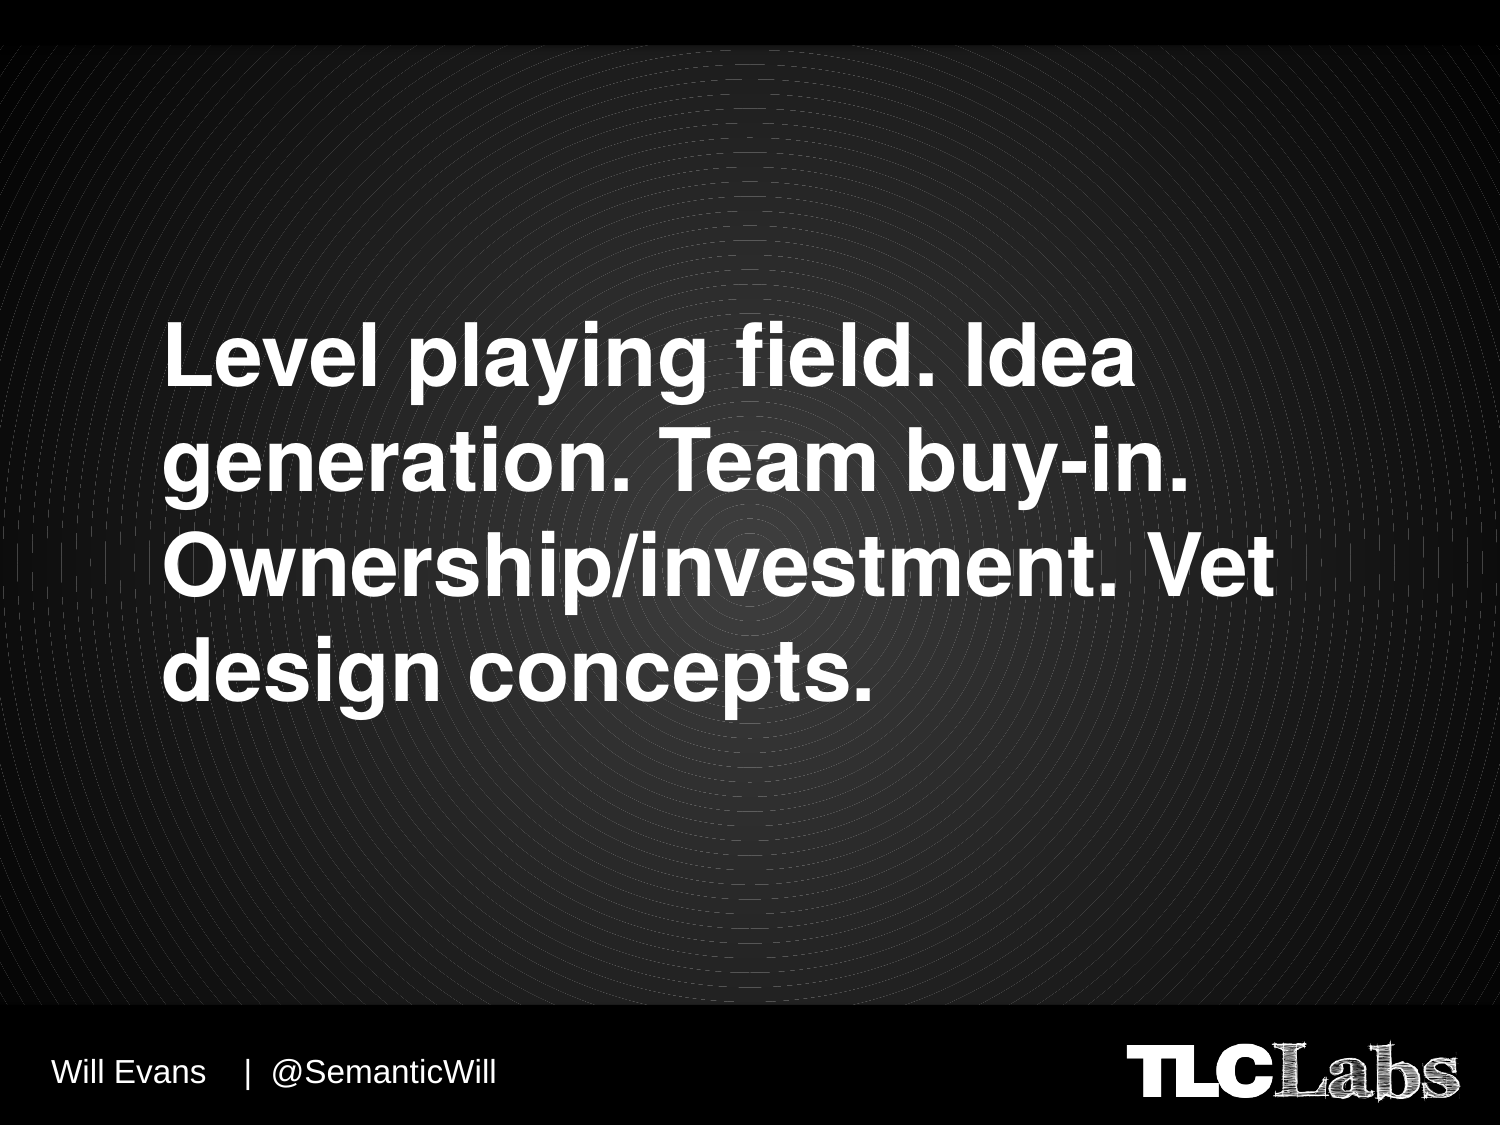

# Level playing field. Idea generation. Team buy-in. Ownership/investment. Vet design concepts.